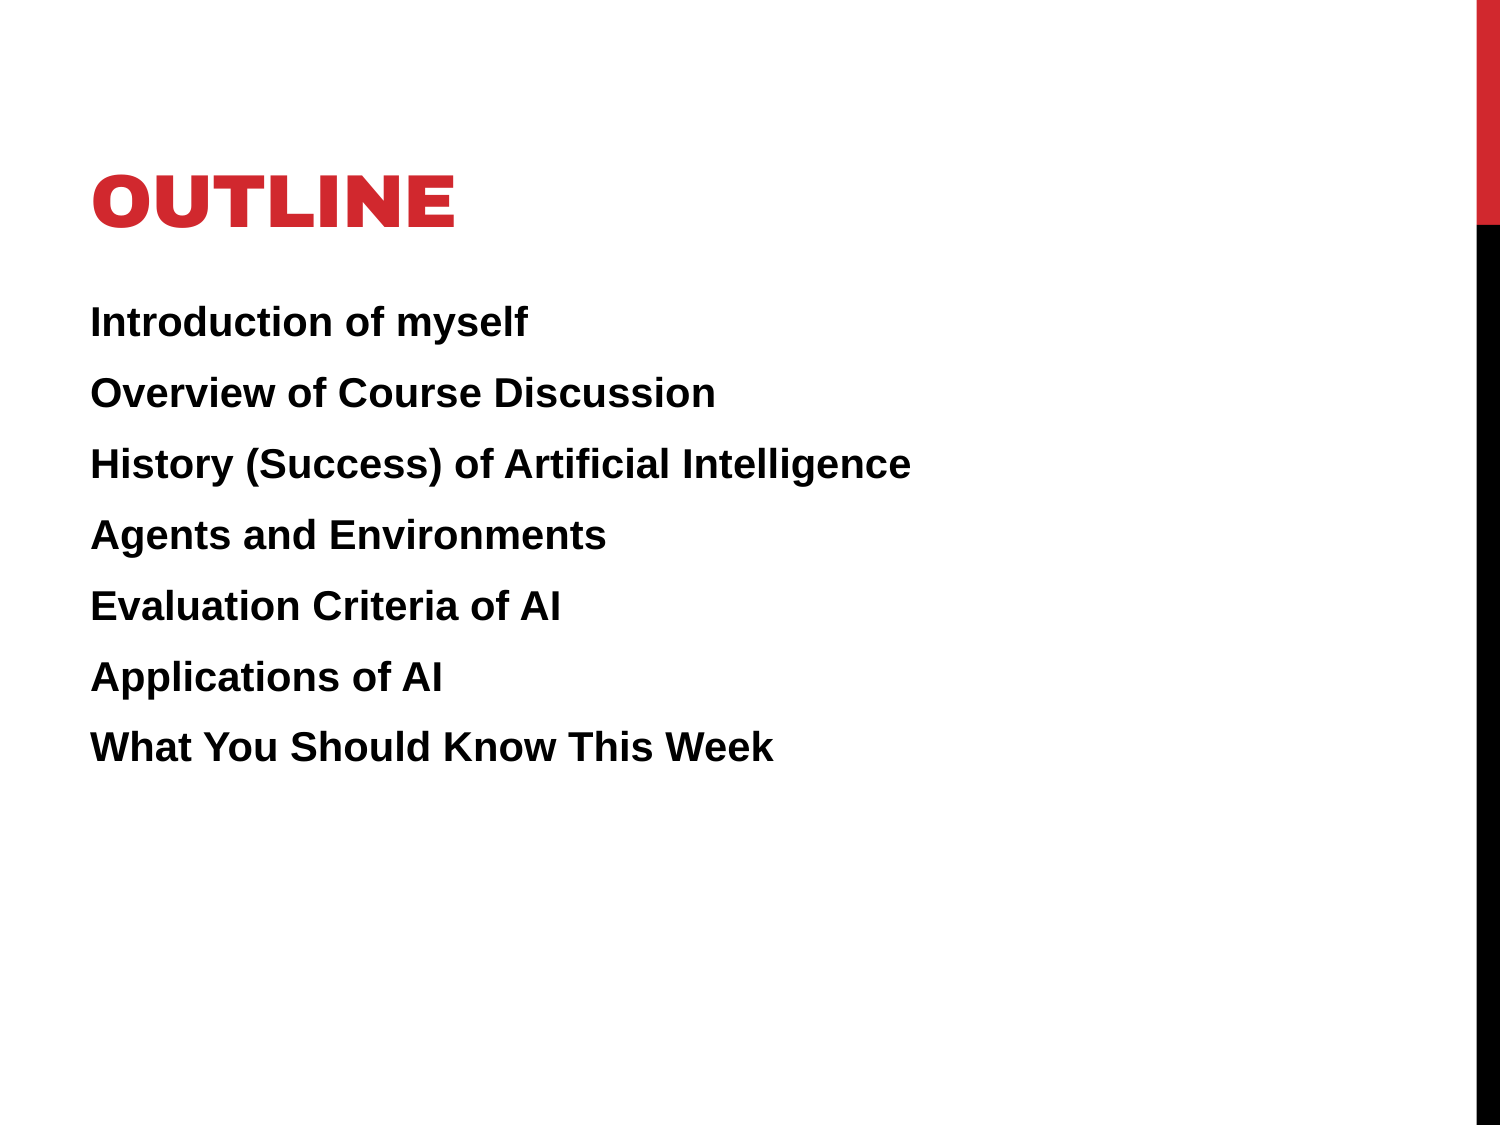

# Outline
Introduction of myself
Overview of Course Discussion
History (Success) of Artificial Intelligence
Agents and Environments
Evaluation Criteria of AI
Applications of AI
What You Should Know This Week